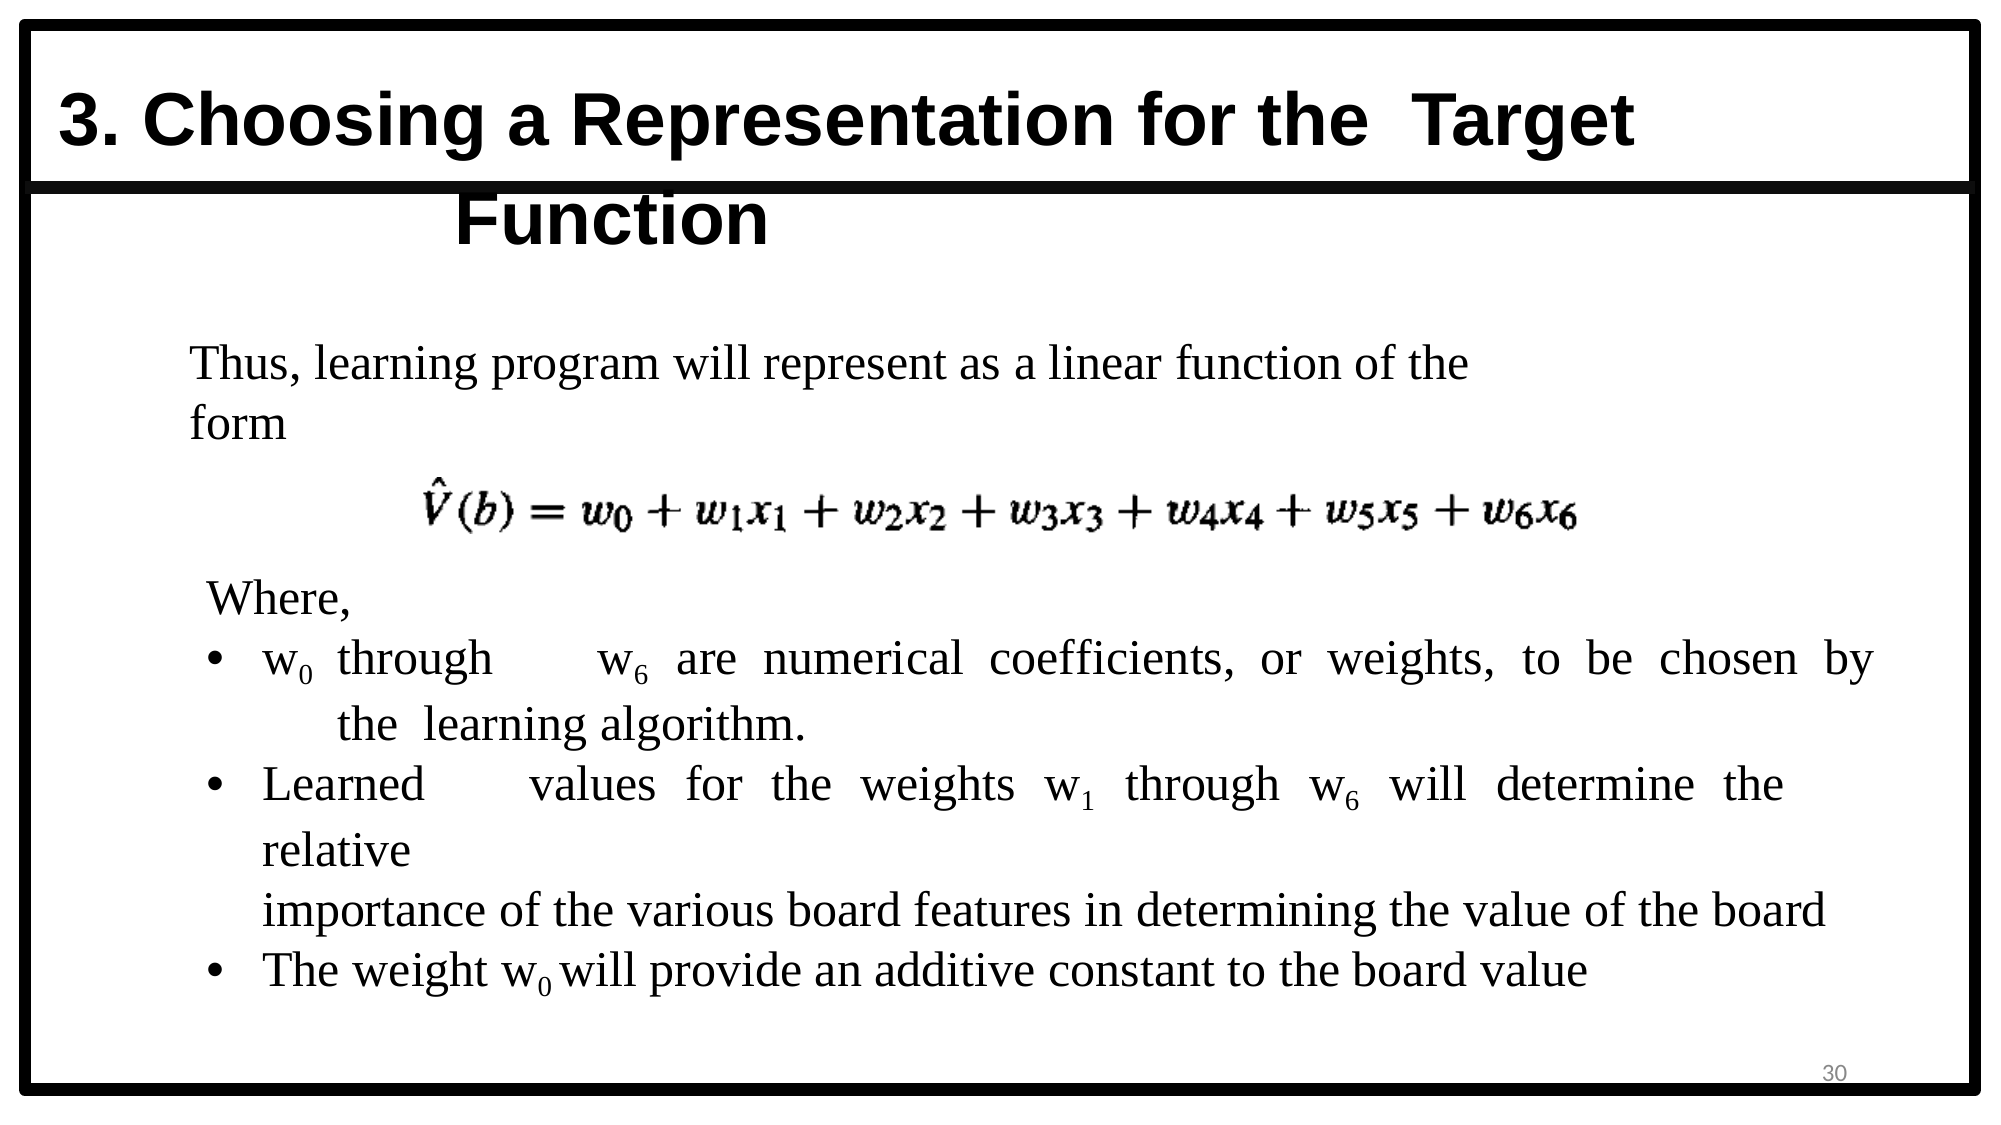

3. Choosing a Representation for the  Target Function
# Thus, learning program will represent as a linear function of the form

Where,
w0	through	w6	are	numerical	coefficients,	or	weights,	to	be	chosen	by	the  learning algorithm.
Learned	values	for	the	weights	w1	through	w6	will	determine	the	relative
importance of the various board features in determining the value of the board
The weight w0 will provide an additive constant to the board value
30